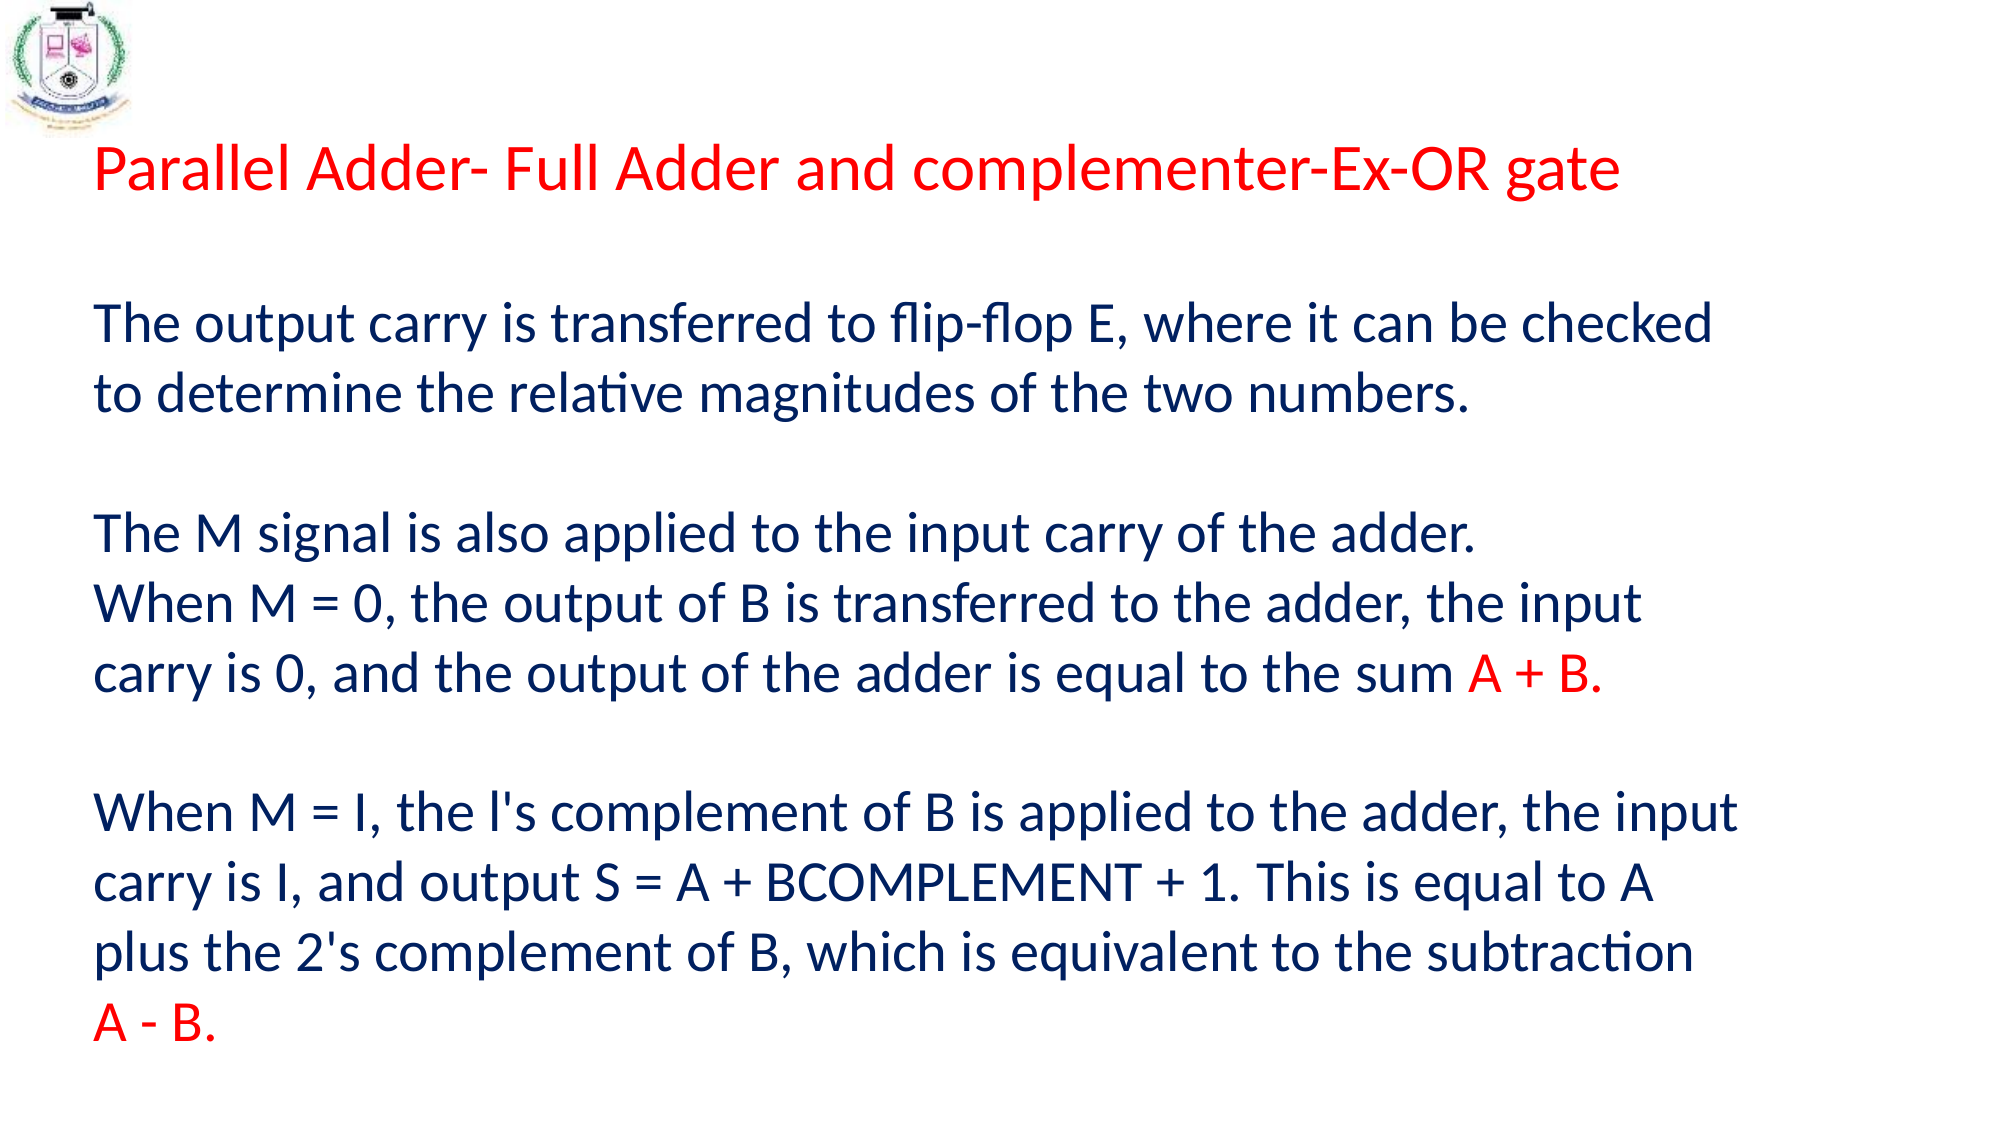

Parallel Adder- Full Adder and complementer-Ex-OR gate

The output carry is transferred to flip-flop E, where it can be checked to determine the relative magnitudes of the two numbers.

The M signal is also applied to the input carry of the adder.
When M = 0, the output of B is transferred to the adder, the input carry is 0, and the output of the adder is equal to the sum A + B.

When M = I, the l's complement of B is applied to the adder, the input carry is I, and output S = A + BCOMPLEMENT + 1. This is equal to A plus the 2's complement of B, which is equivalent to the subtraction
A - B.